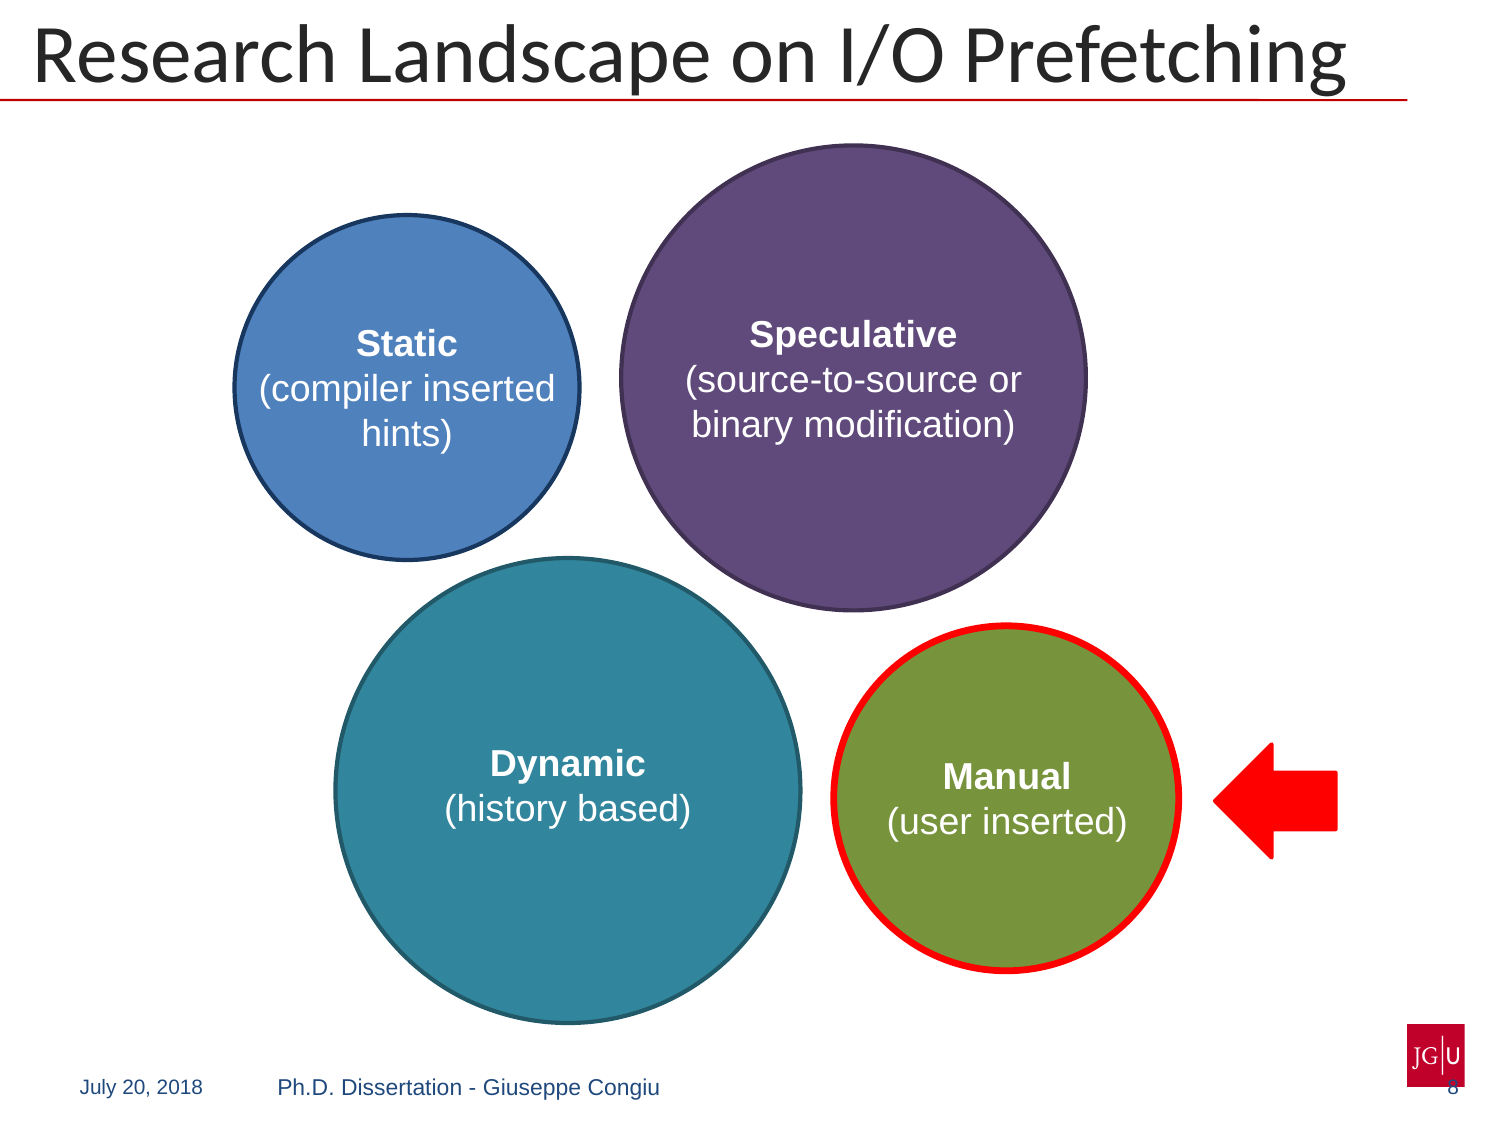

# Research Landscape on I/O Prefetching

Speculative
(source-to-source or
binary modification)

Static
(compiler inserted
hints)

Dynamic
(history based)

Manual
(user inserted)

8
July 20, 2018
Ph.D. Dissertation - Giuseppe Congiu